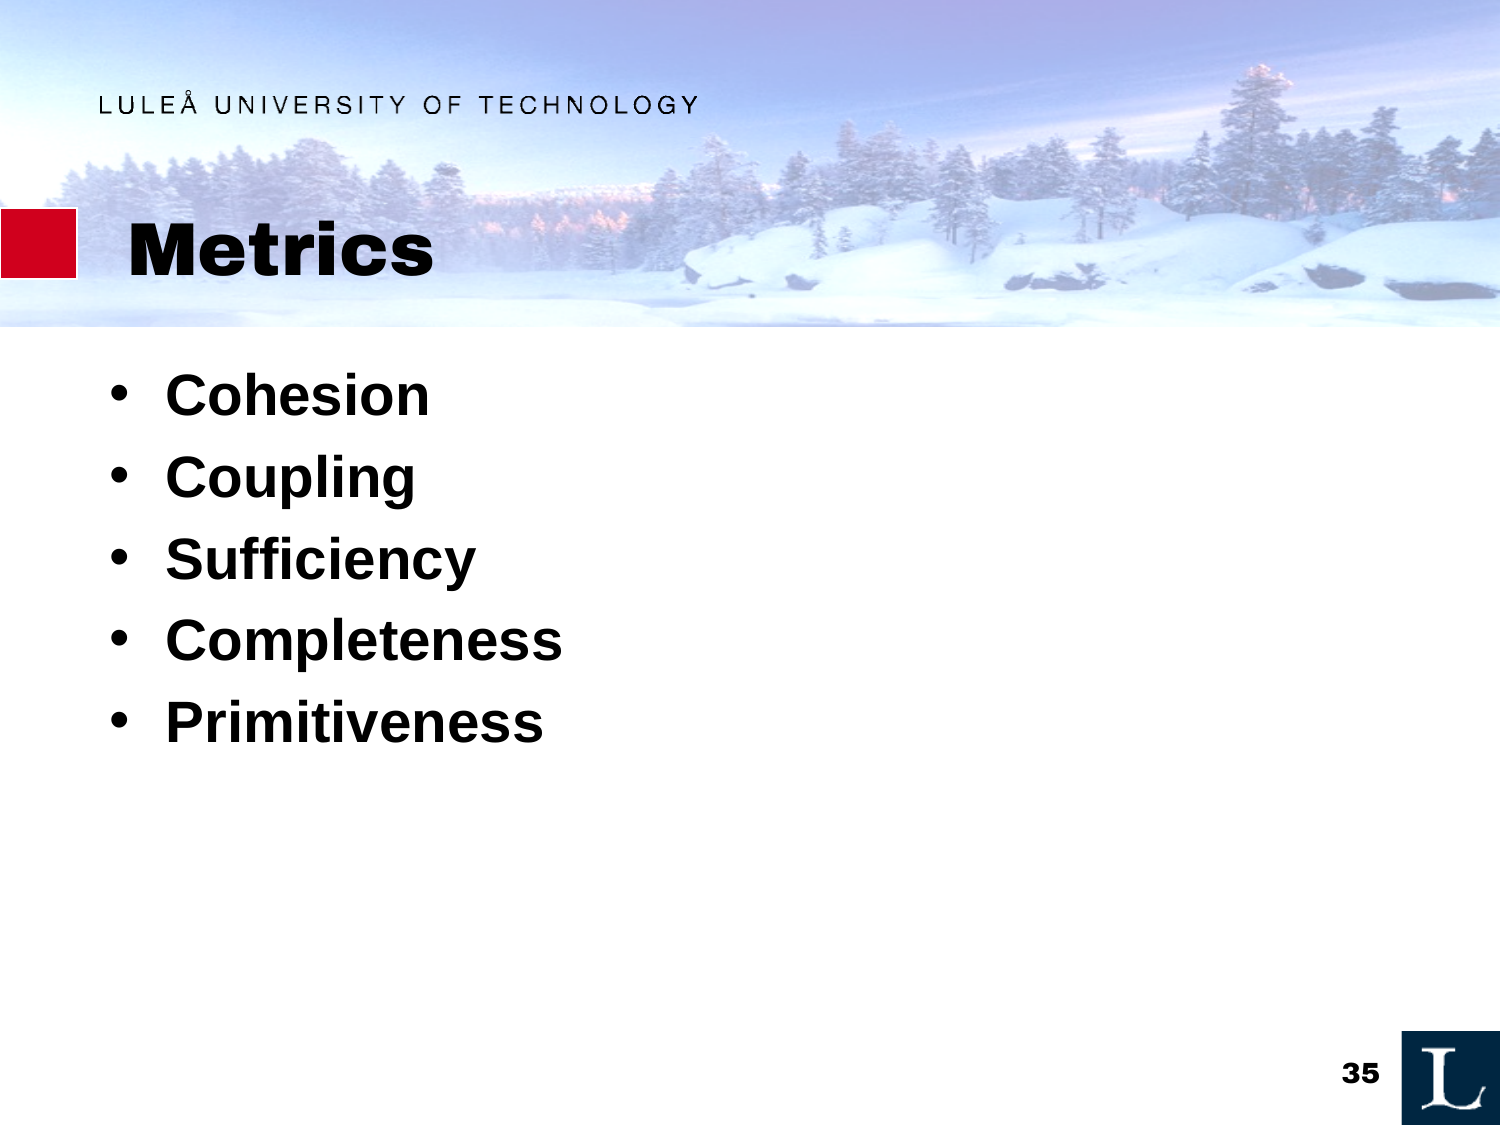

# Metrics
Cohesion
Coupling
Sufficiency
Completeness
Primitiveness
35